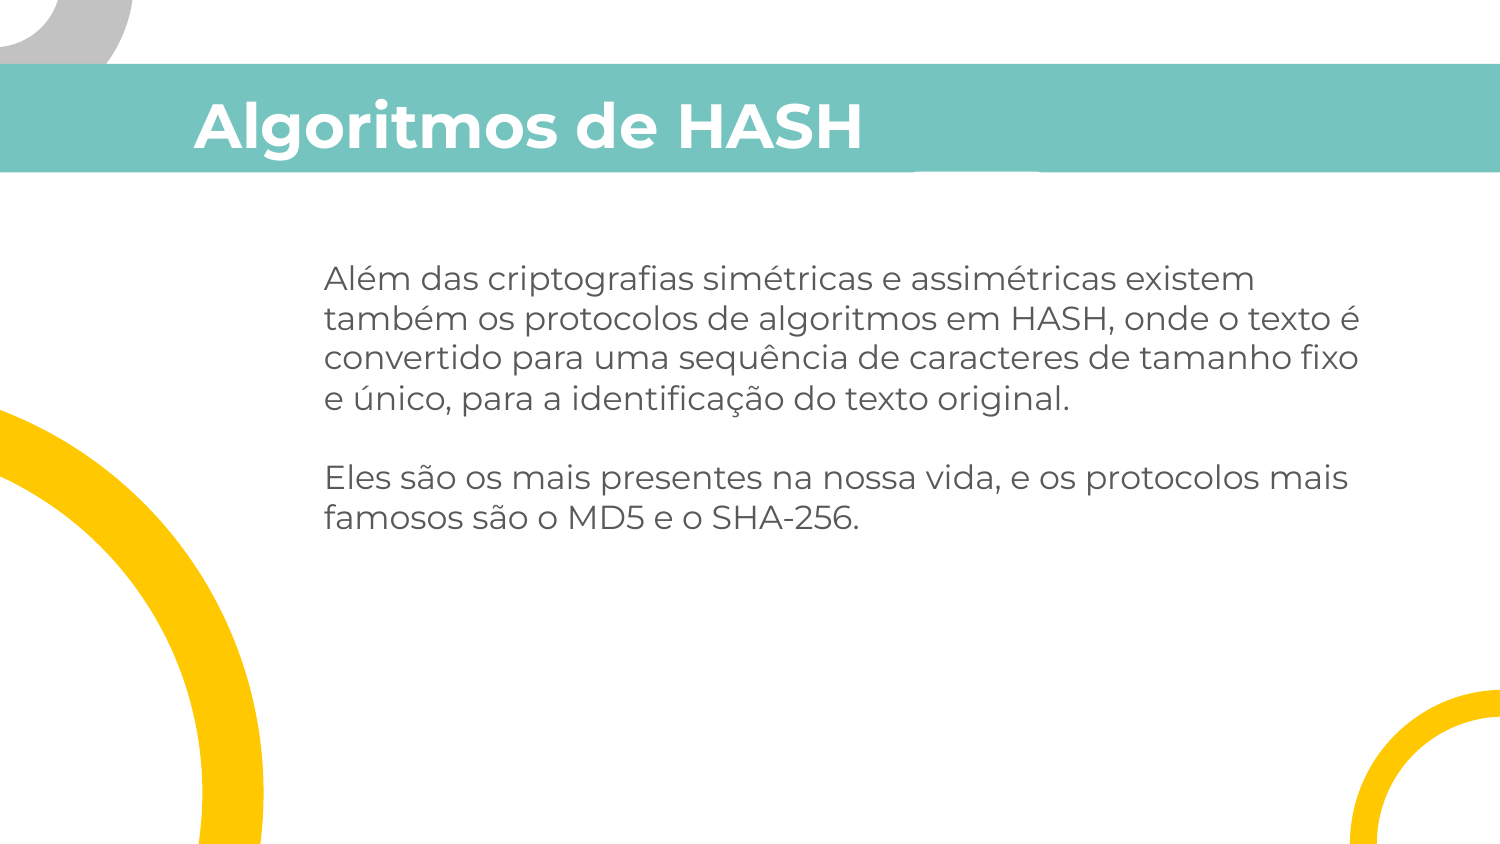

# Algoritmos de HASH

Além das criptografias simétricas e assimétricas existem também os protocolos de algoritmos em HASH, onde o texto é convertido para uma sequência de caracteres de tamanho fixo e único, para a identificação do texto original.

Eles são os mais presentes na nossa vida, e os protocolos mais famosos são o MD5 e o SHA-256.